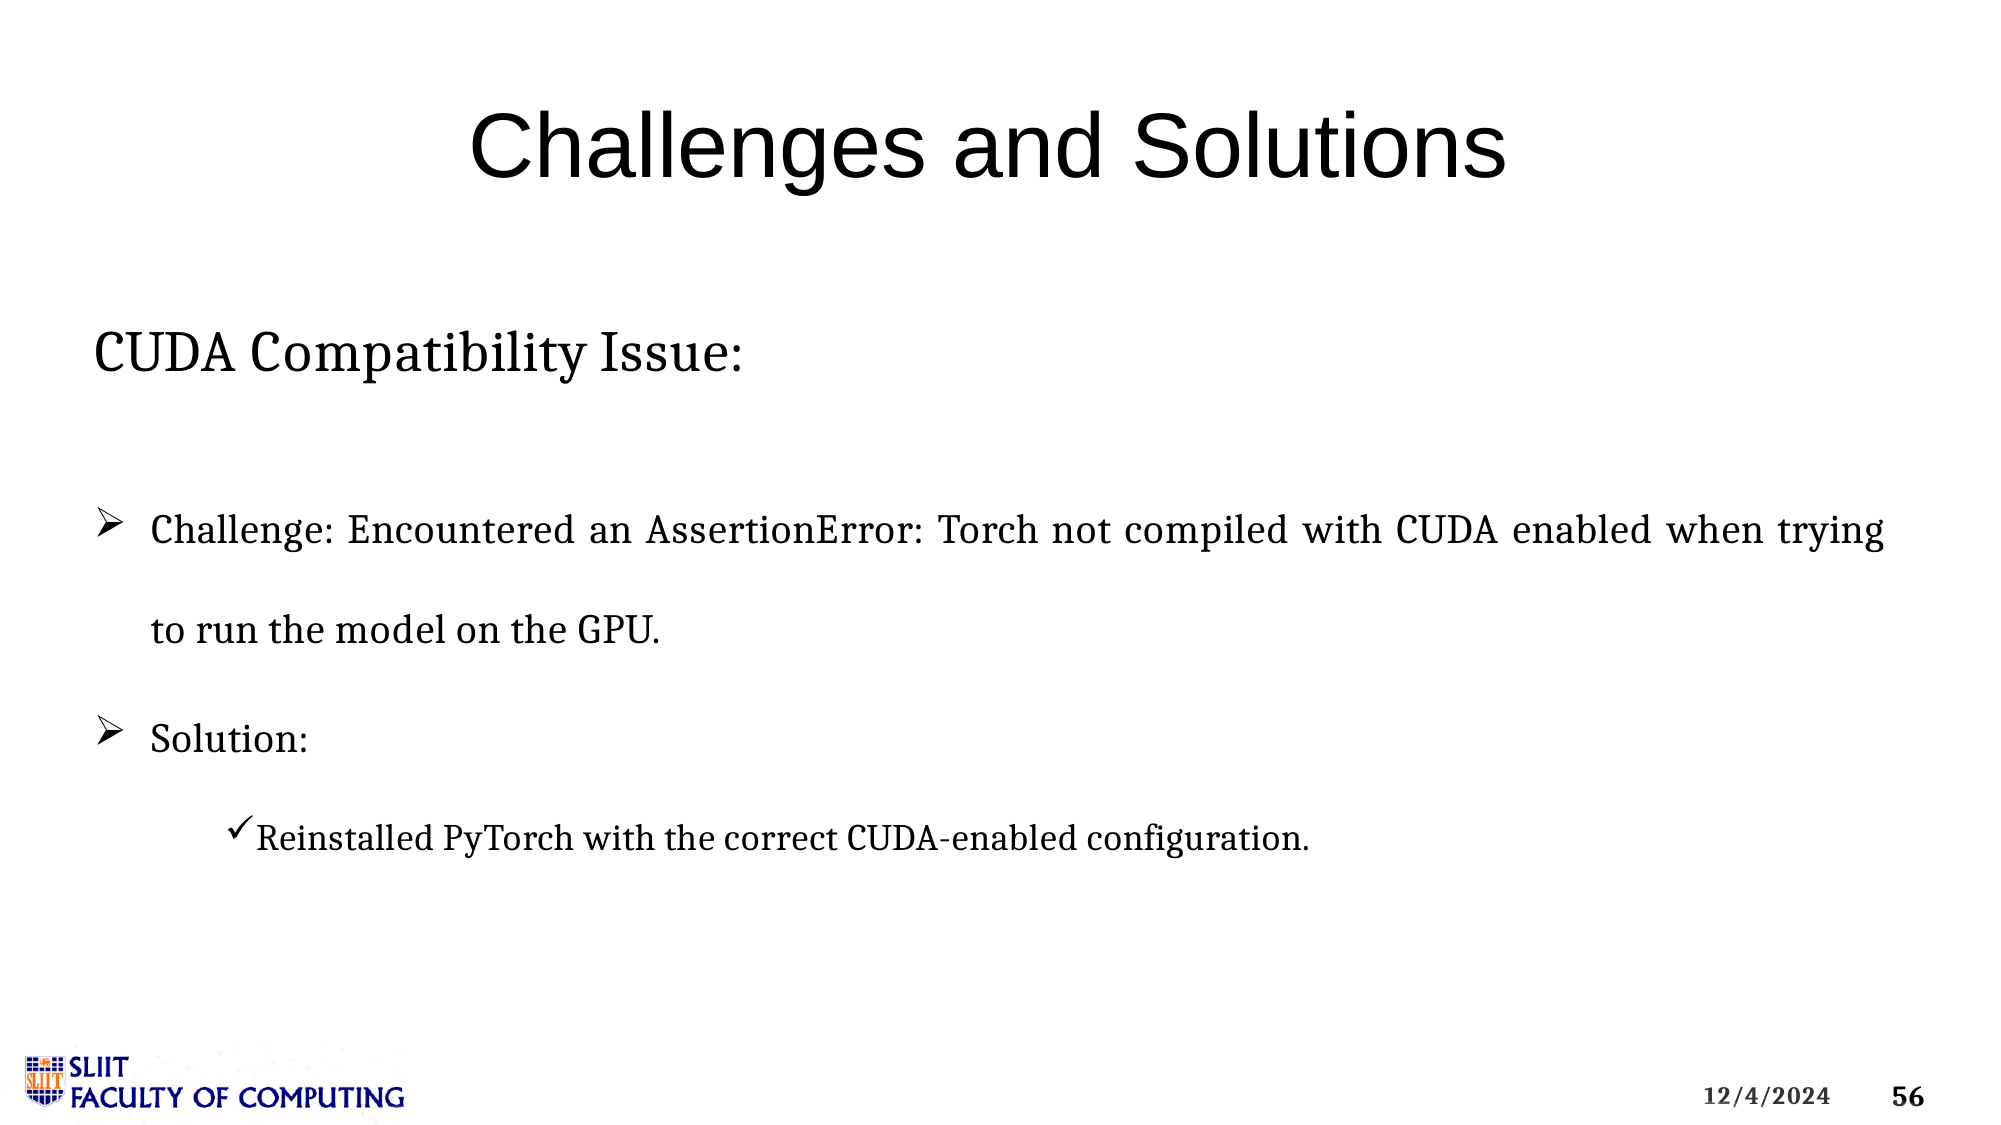

Challenges and Solutions
CUDA Compatibility Issue:
Challenge: Encountered an AssertionError: Torch not compiled with CUDA enabled when trying to run the model on the GPU.
Solution:
Reinstalled PyTorch with the correct CUDA-enabled configuration.